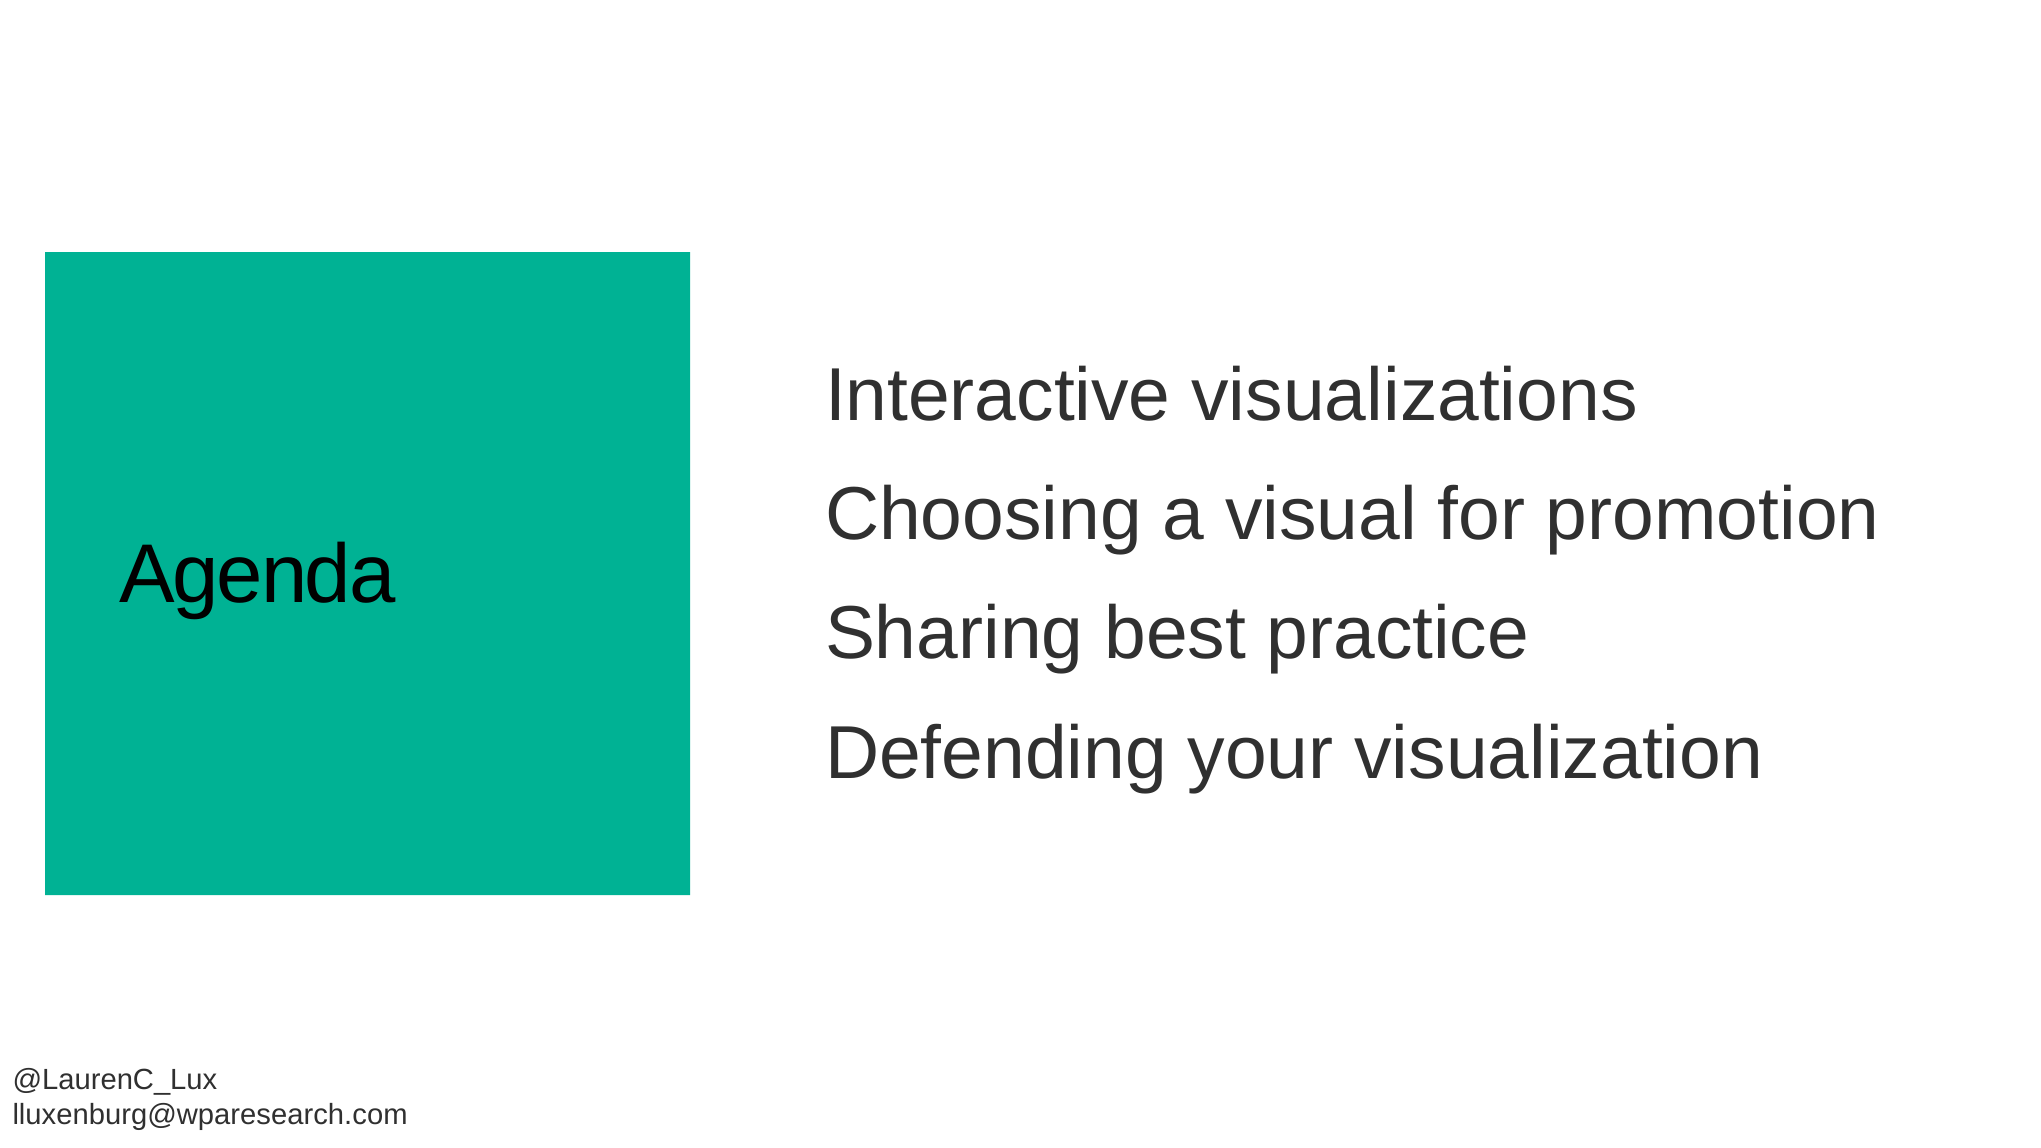

# Agenda
Interactive visualizations
Choosing a visual for promotion
Sharing best practice
Defending your visualization